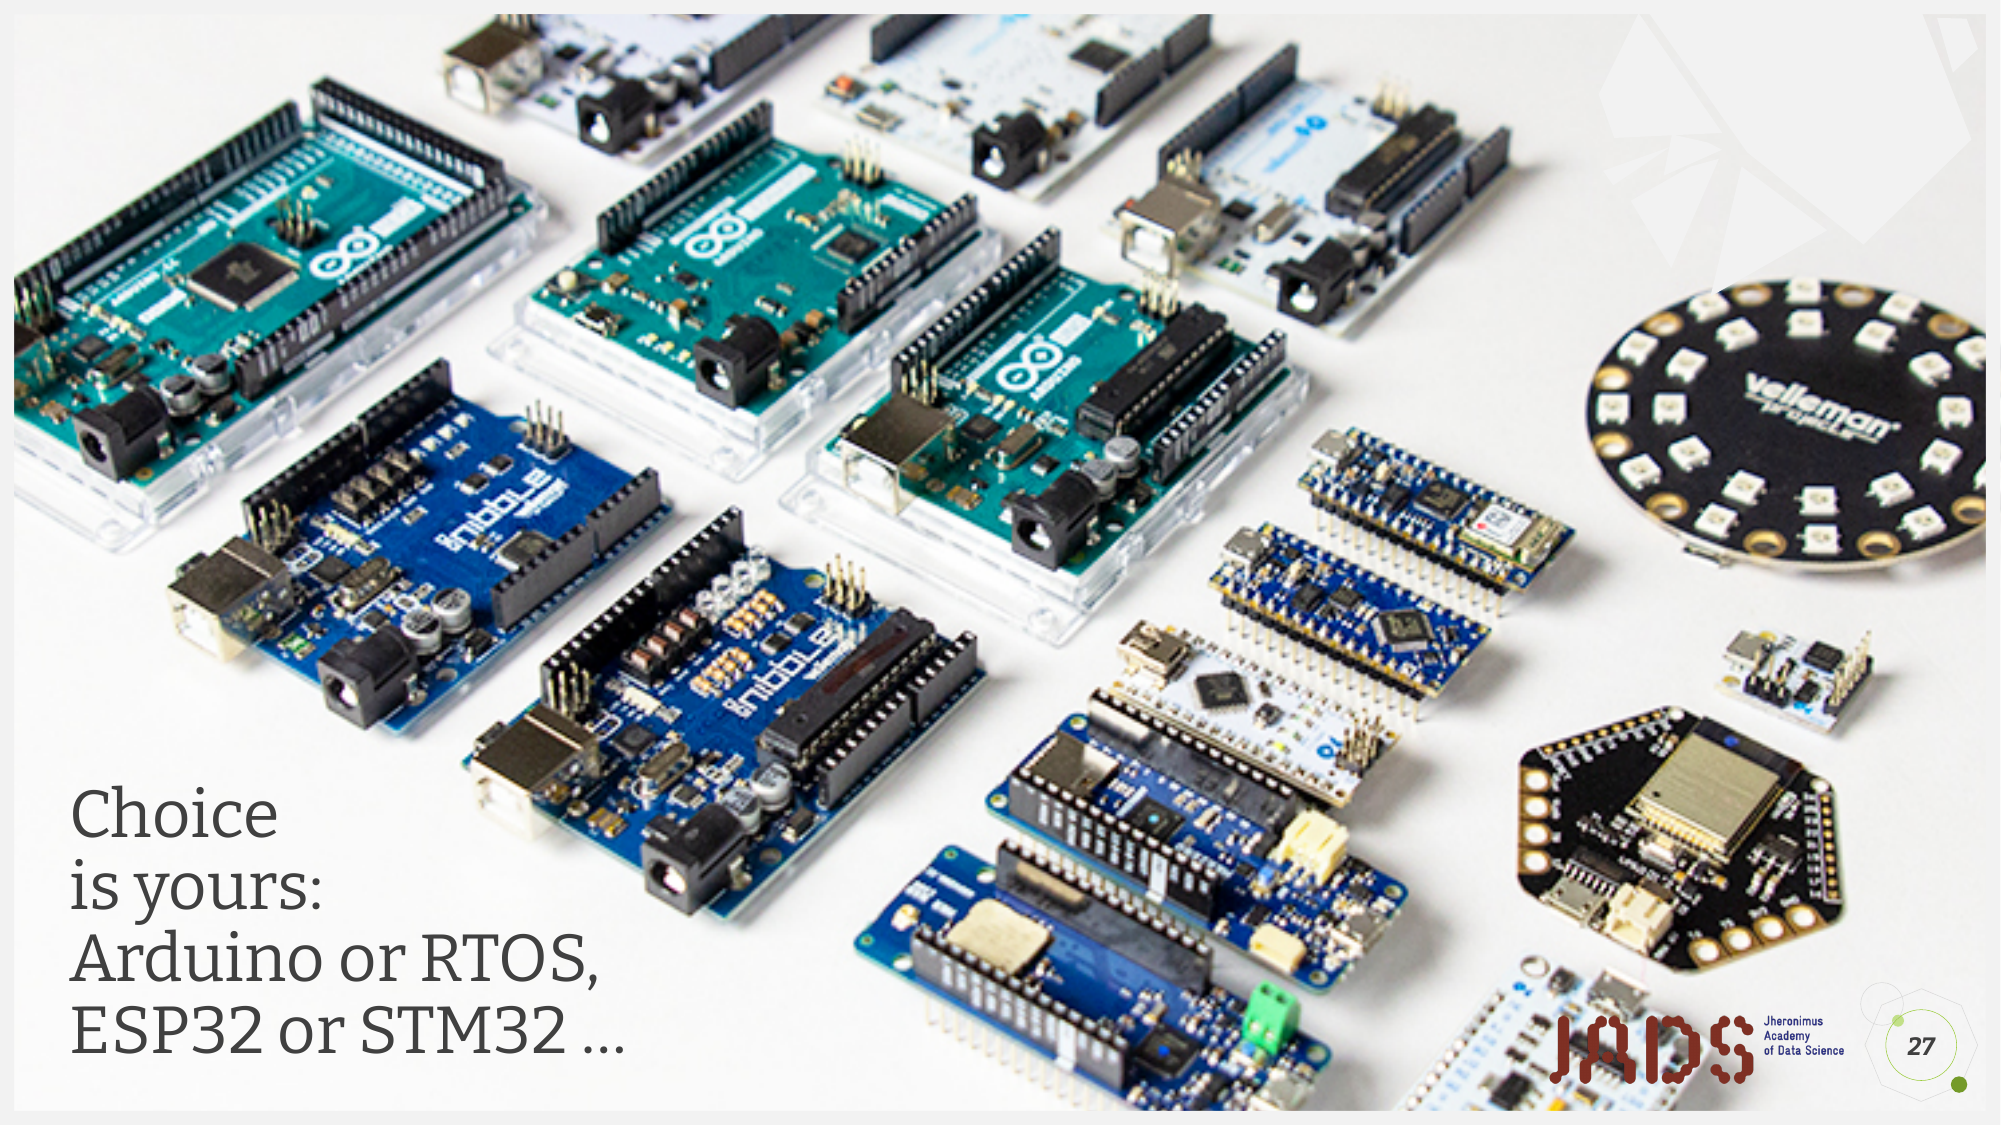

# Choice is yours: Arduino or RTOS, ESP32 or STM32 …
27